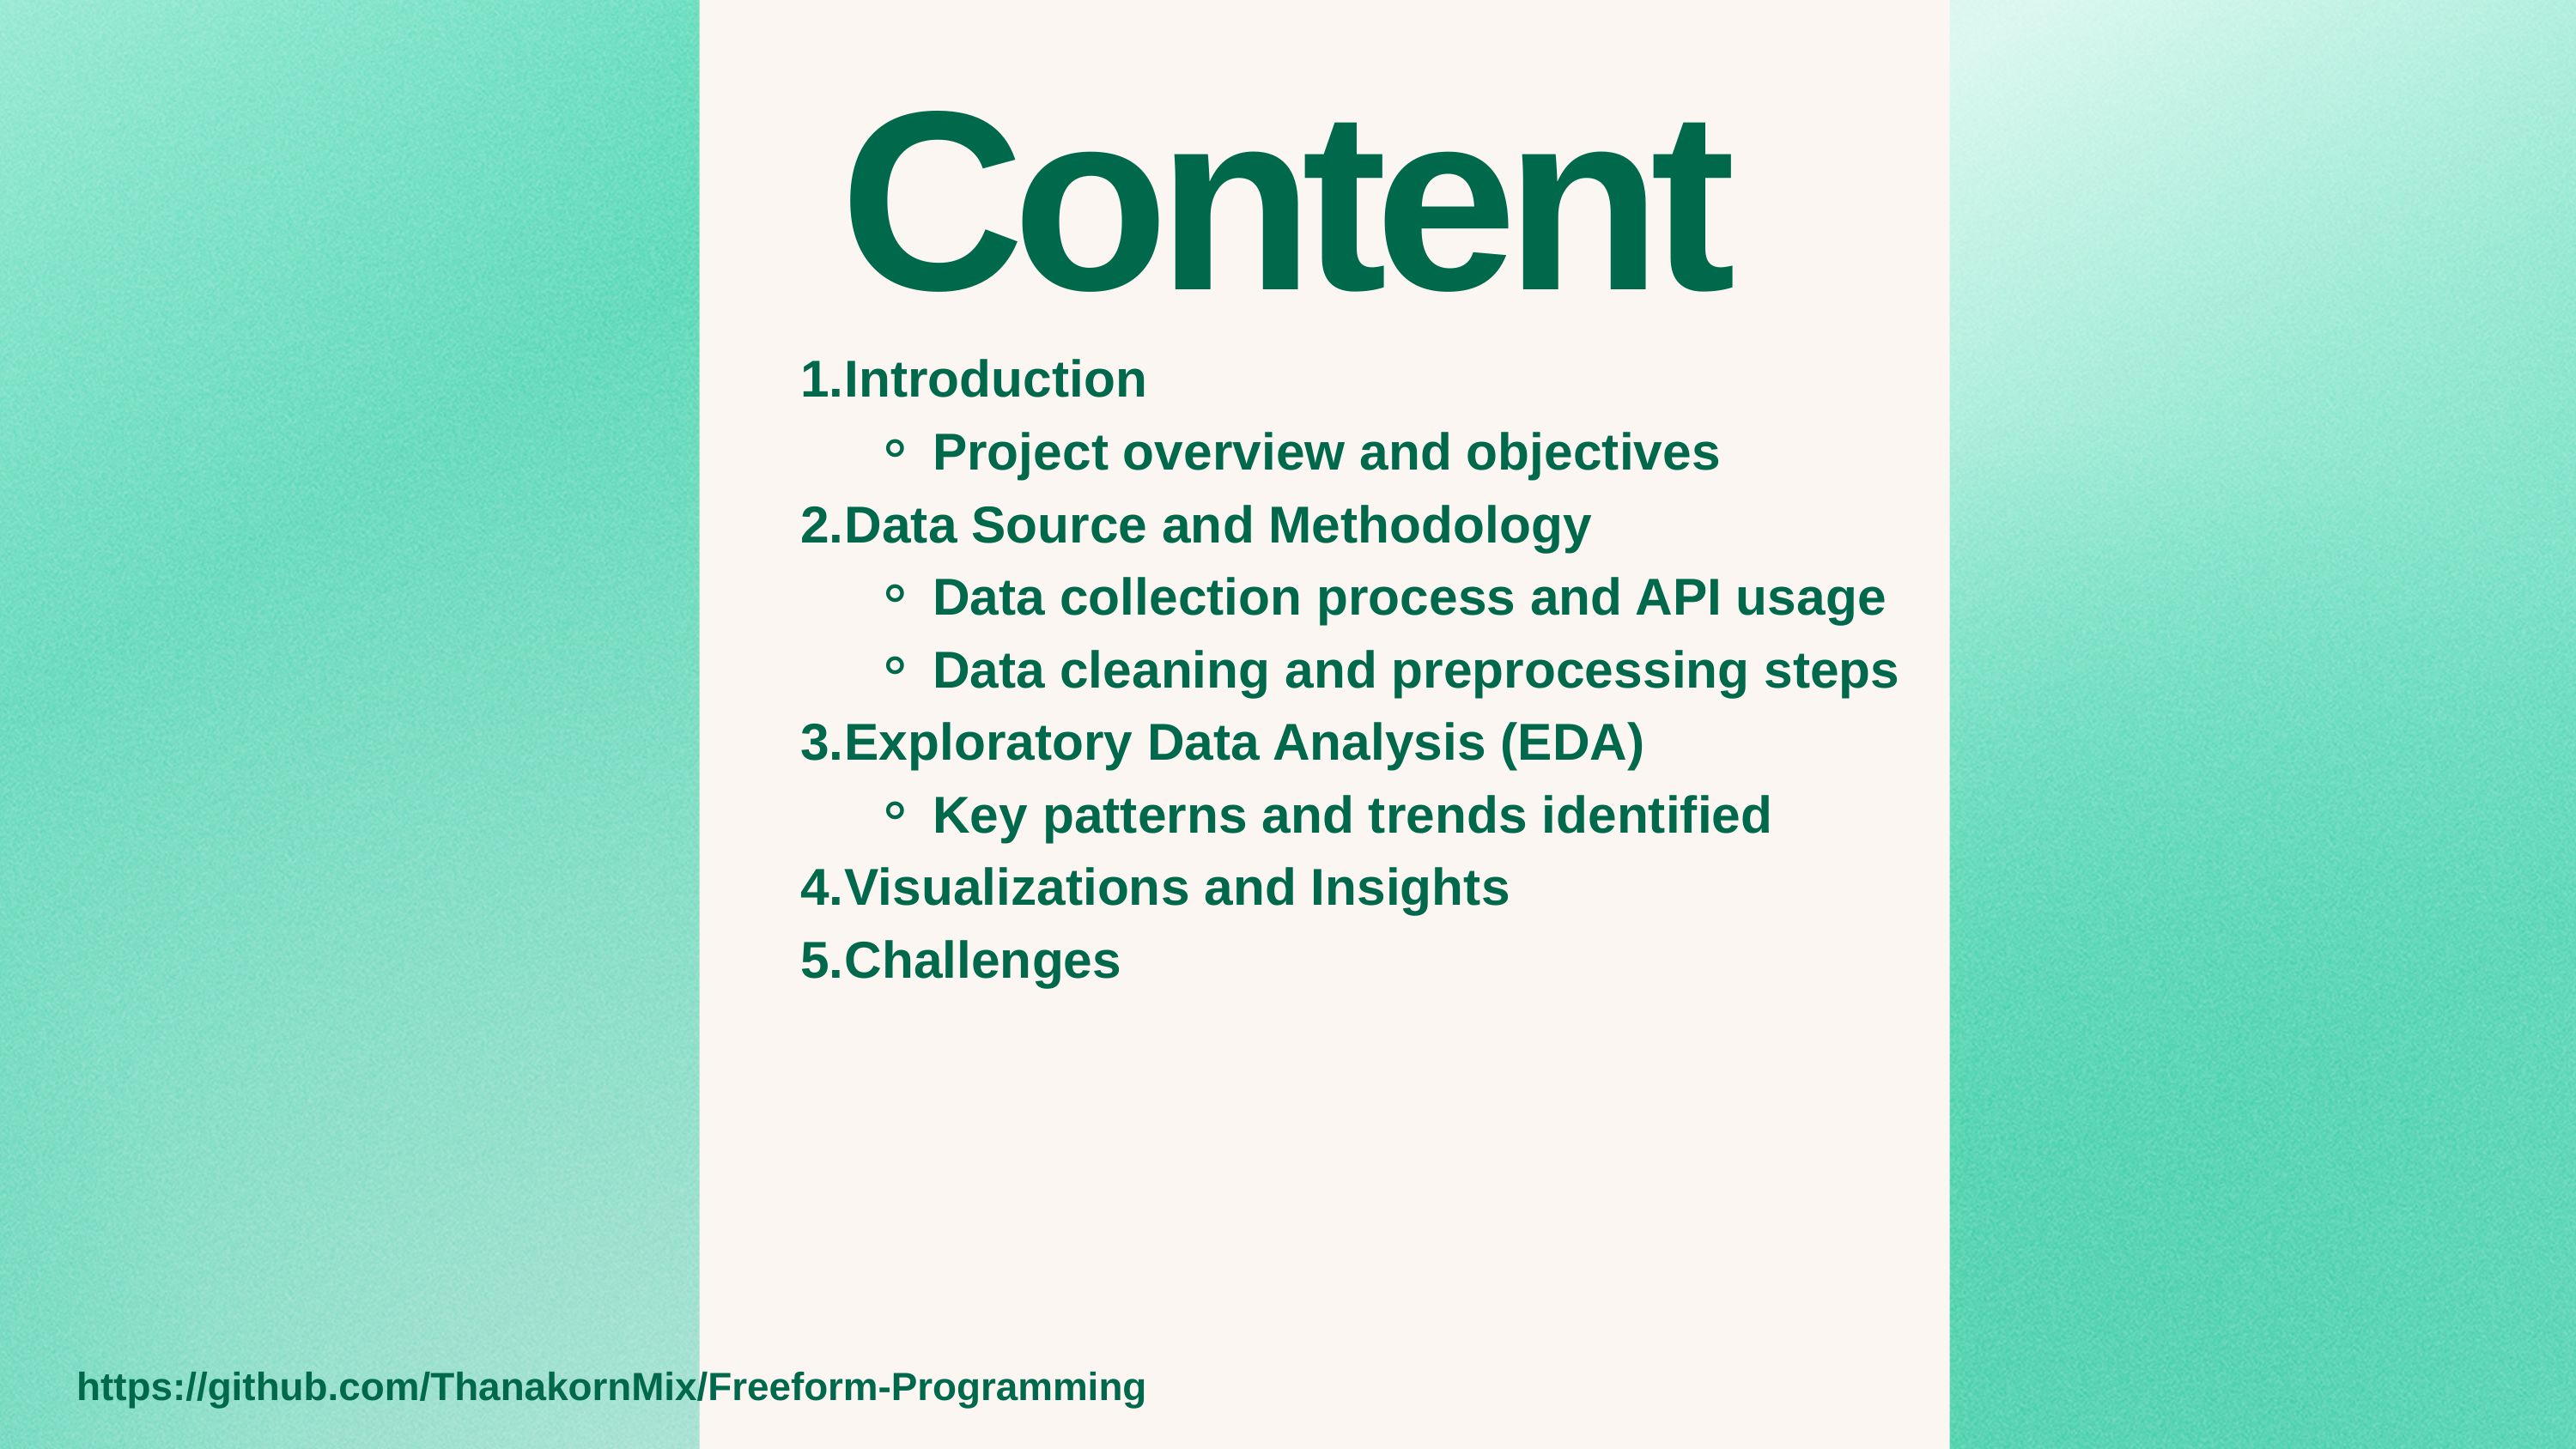

Content
Introduction
Project overview and objectives
Data Source and Methodology
Data collection process and API usage
Data cleaning and preprocessing steps
Exploratory Data Analysis (EDA)
Key patterns and trends identified
Visualizations and Insights
Challenges

https://github.com/ThanakornMix/Freeform-Programming